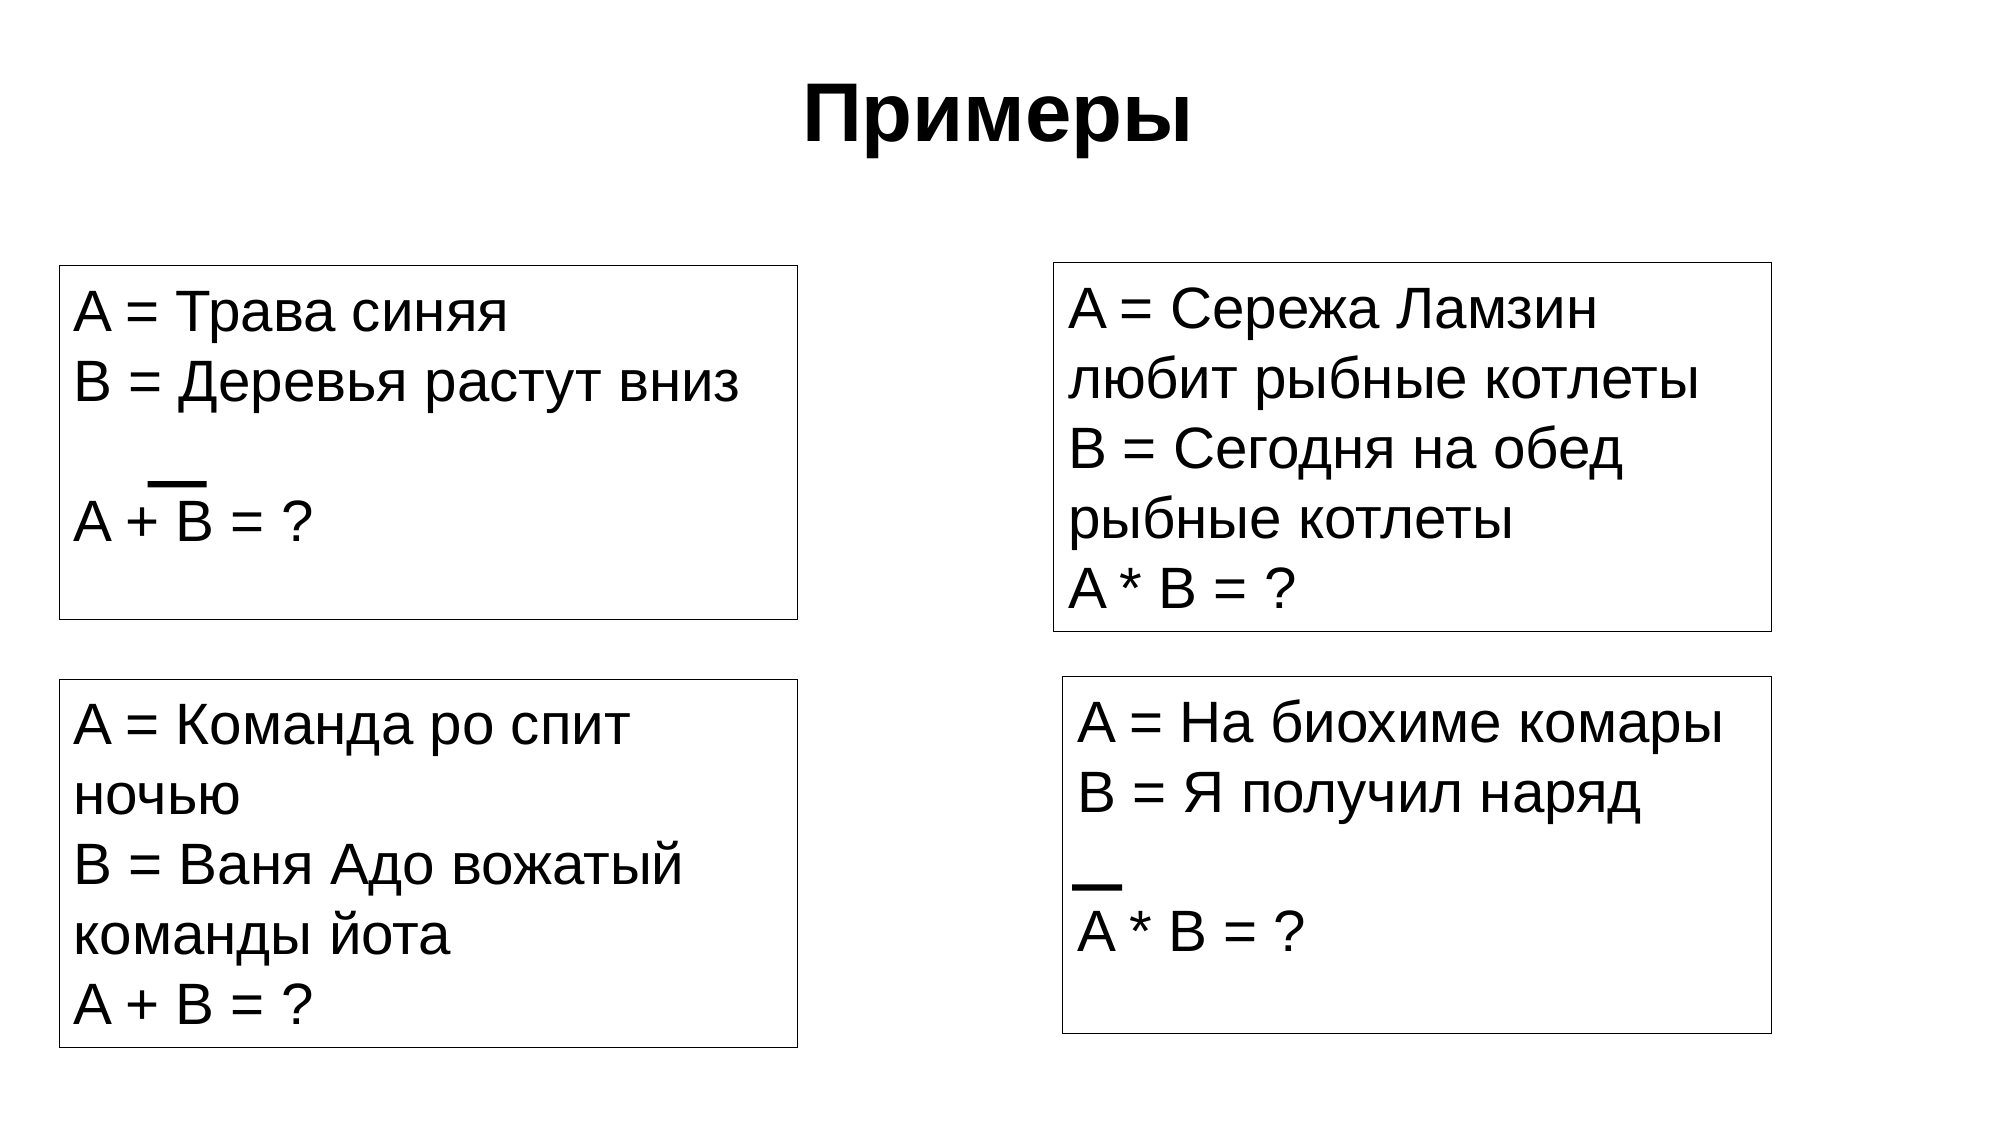

# Примеры
A = Сережа Ламзин любит рыбные котлеты
B = Сегодня на обед рыбные котлеты
A * B = ?
A = Трава синяя
B = Деревья растут вниз

A + B = ?

A = На биохиме комары
B = Я получил наряд

A * B = ?
A = Команда ро спит ночью
B = Ваня Адо вожатый команды йота
A + B = ?